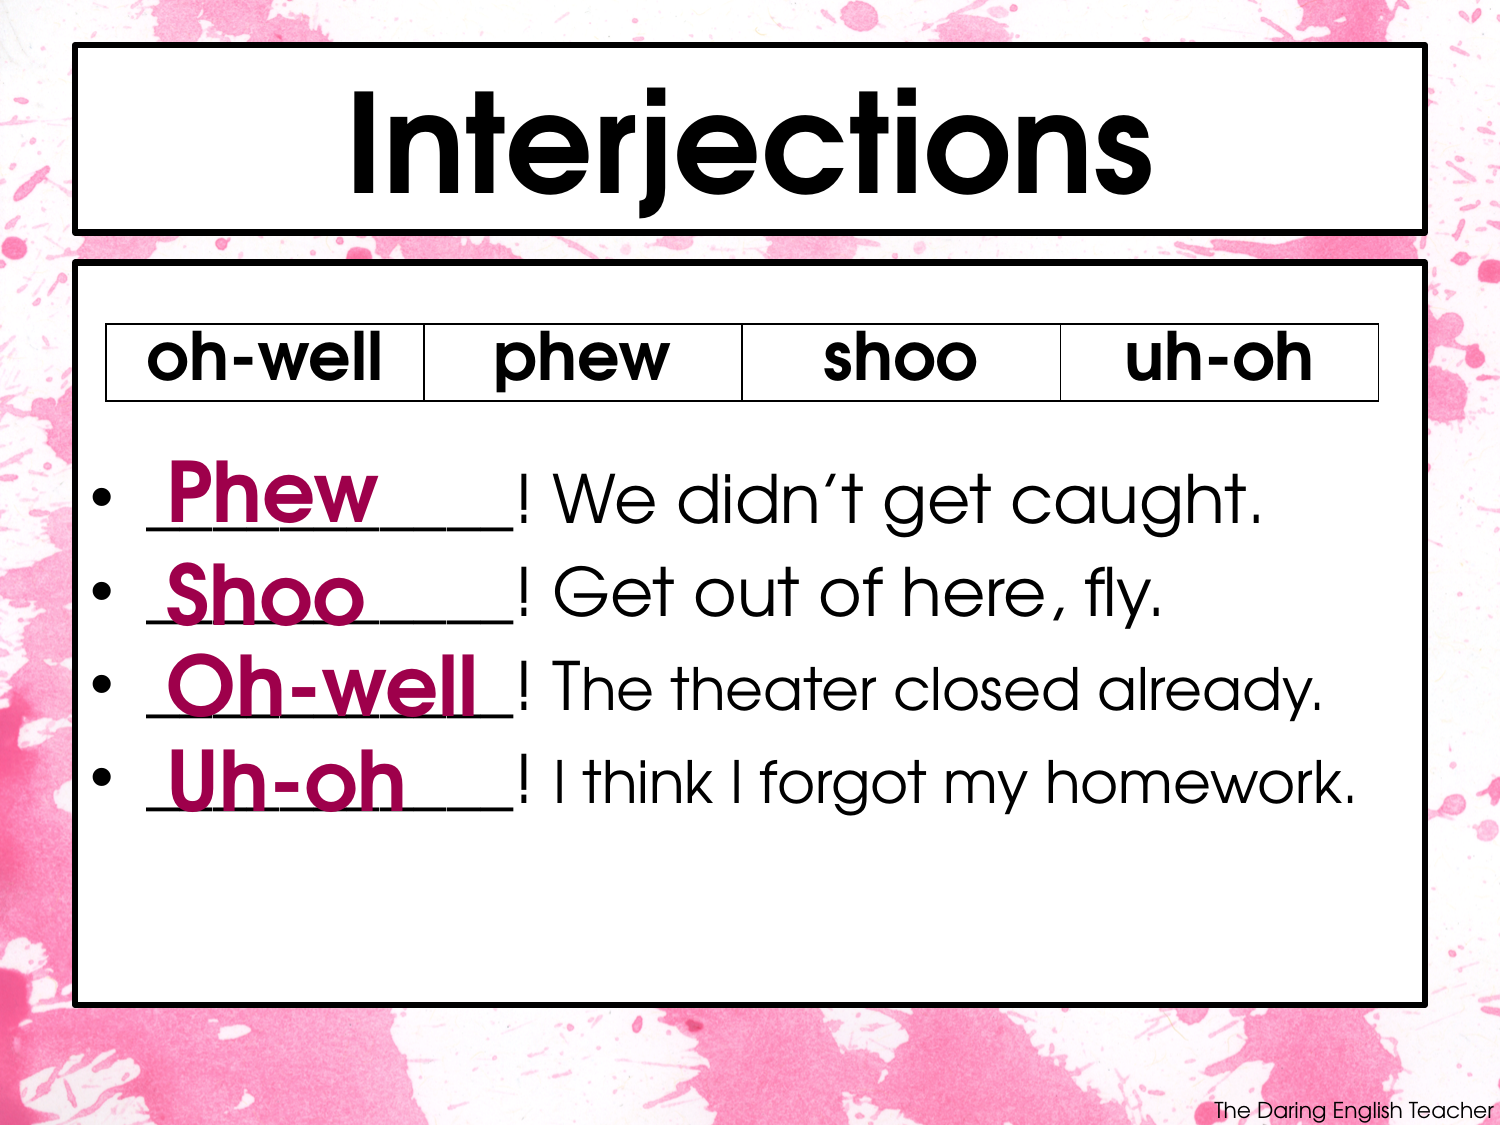

# Interjections

___________! We didn’t get caught.
___________! Get out of here, fly.
___________! The theater closed already.
___________! I think I forgot my homework.
| oh-well | phew | shoo | uh-oh |
| --- | --- | --- | --- |
Phew
Shoo
Oh-well
Uh-oh